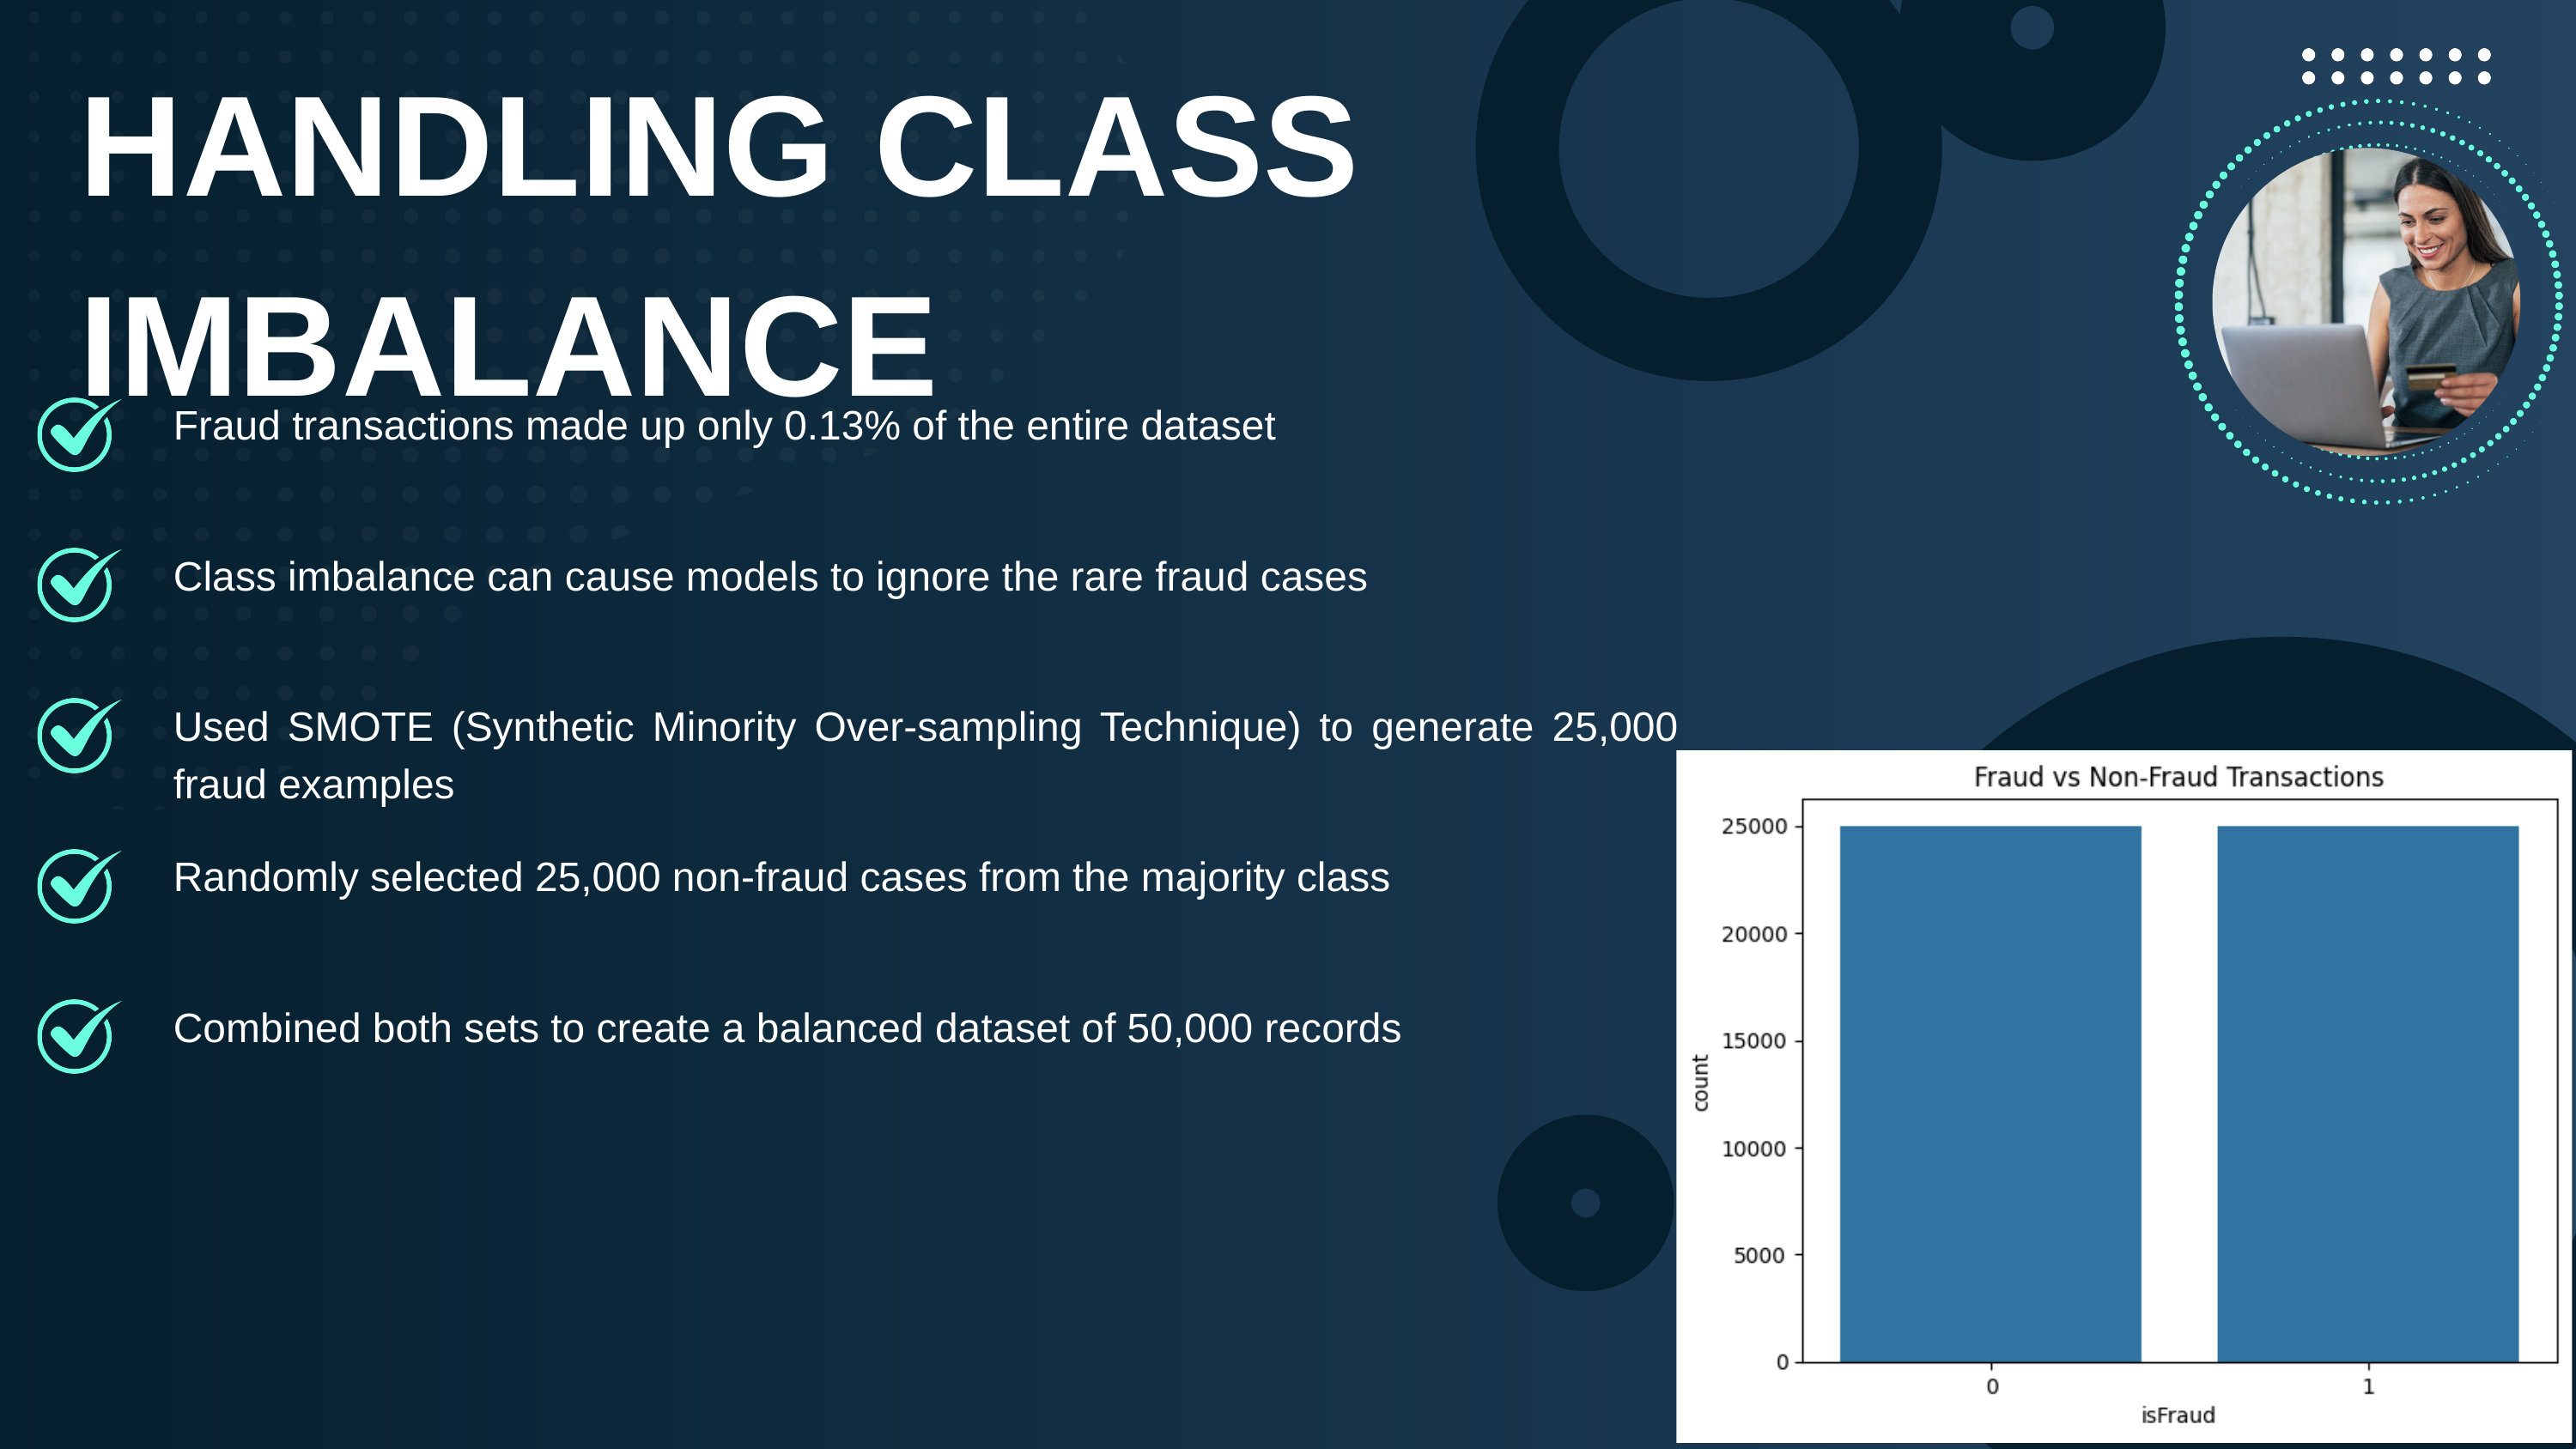

HANDLING CLASS IMBALANCE

Fraud transactions made up only 0.13% of the entire dataset

Class imbalance can cause models to ignore the rare fraud cases

Used SMOTE (Synthetic Minority Over-sampling Technique) to generate 25,000 fraud examples

Randomly selected 25,000 non-fraud cases from the majority class

Combined both sets to create a balanced dataset of 50,000 records